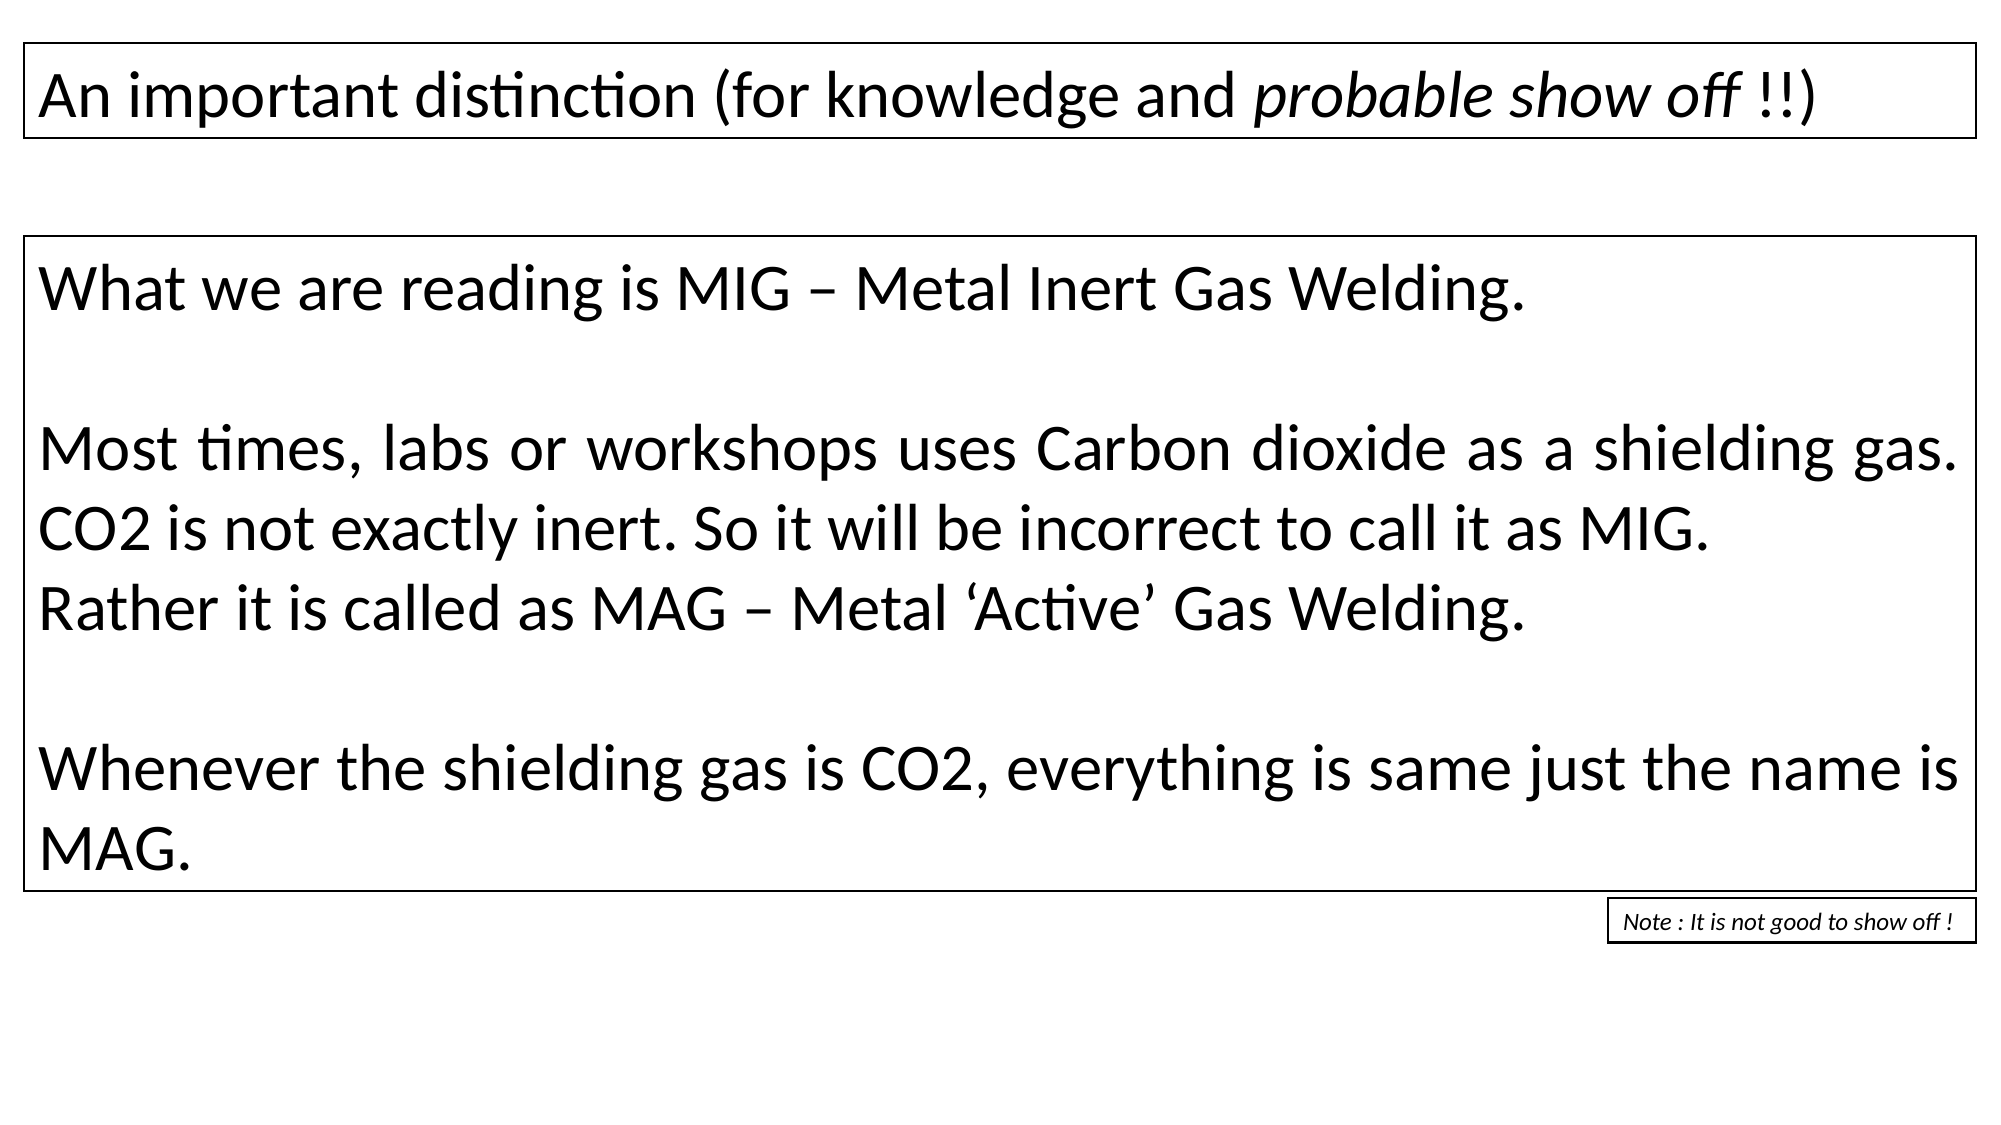

An important distinction (for knowledge and probable show off !!)
What we are reading is MIG – Metal Inert Gas Welding.

Most times, labs or workshops uses Carbon dioxide as a shielding gas. CO2 is not exactly inert. So it will be incorrect to call it as MIG.
Rather it is called as MAG – Metal ‘Active’ Gas Welding.

Whenever the shielding gas is CO2, everything is same just the name is MAG.
Note : It is not good to show off !